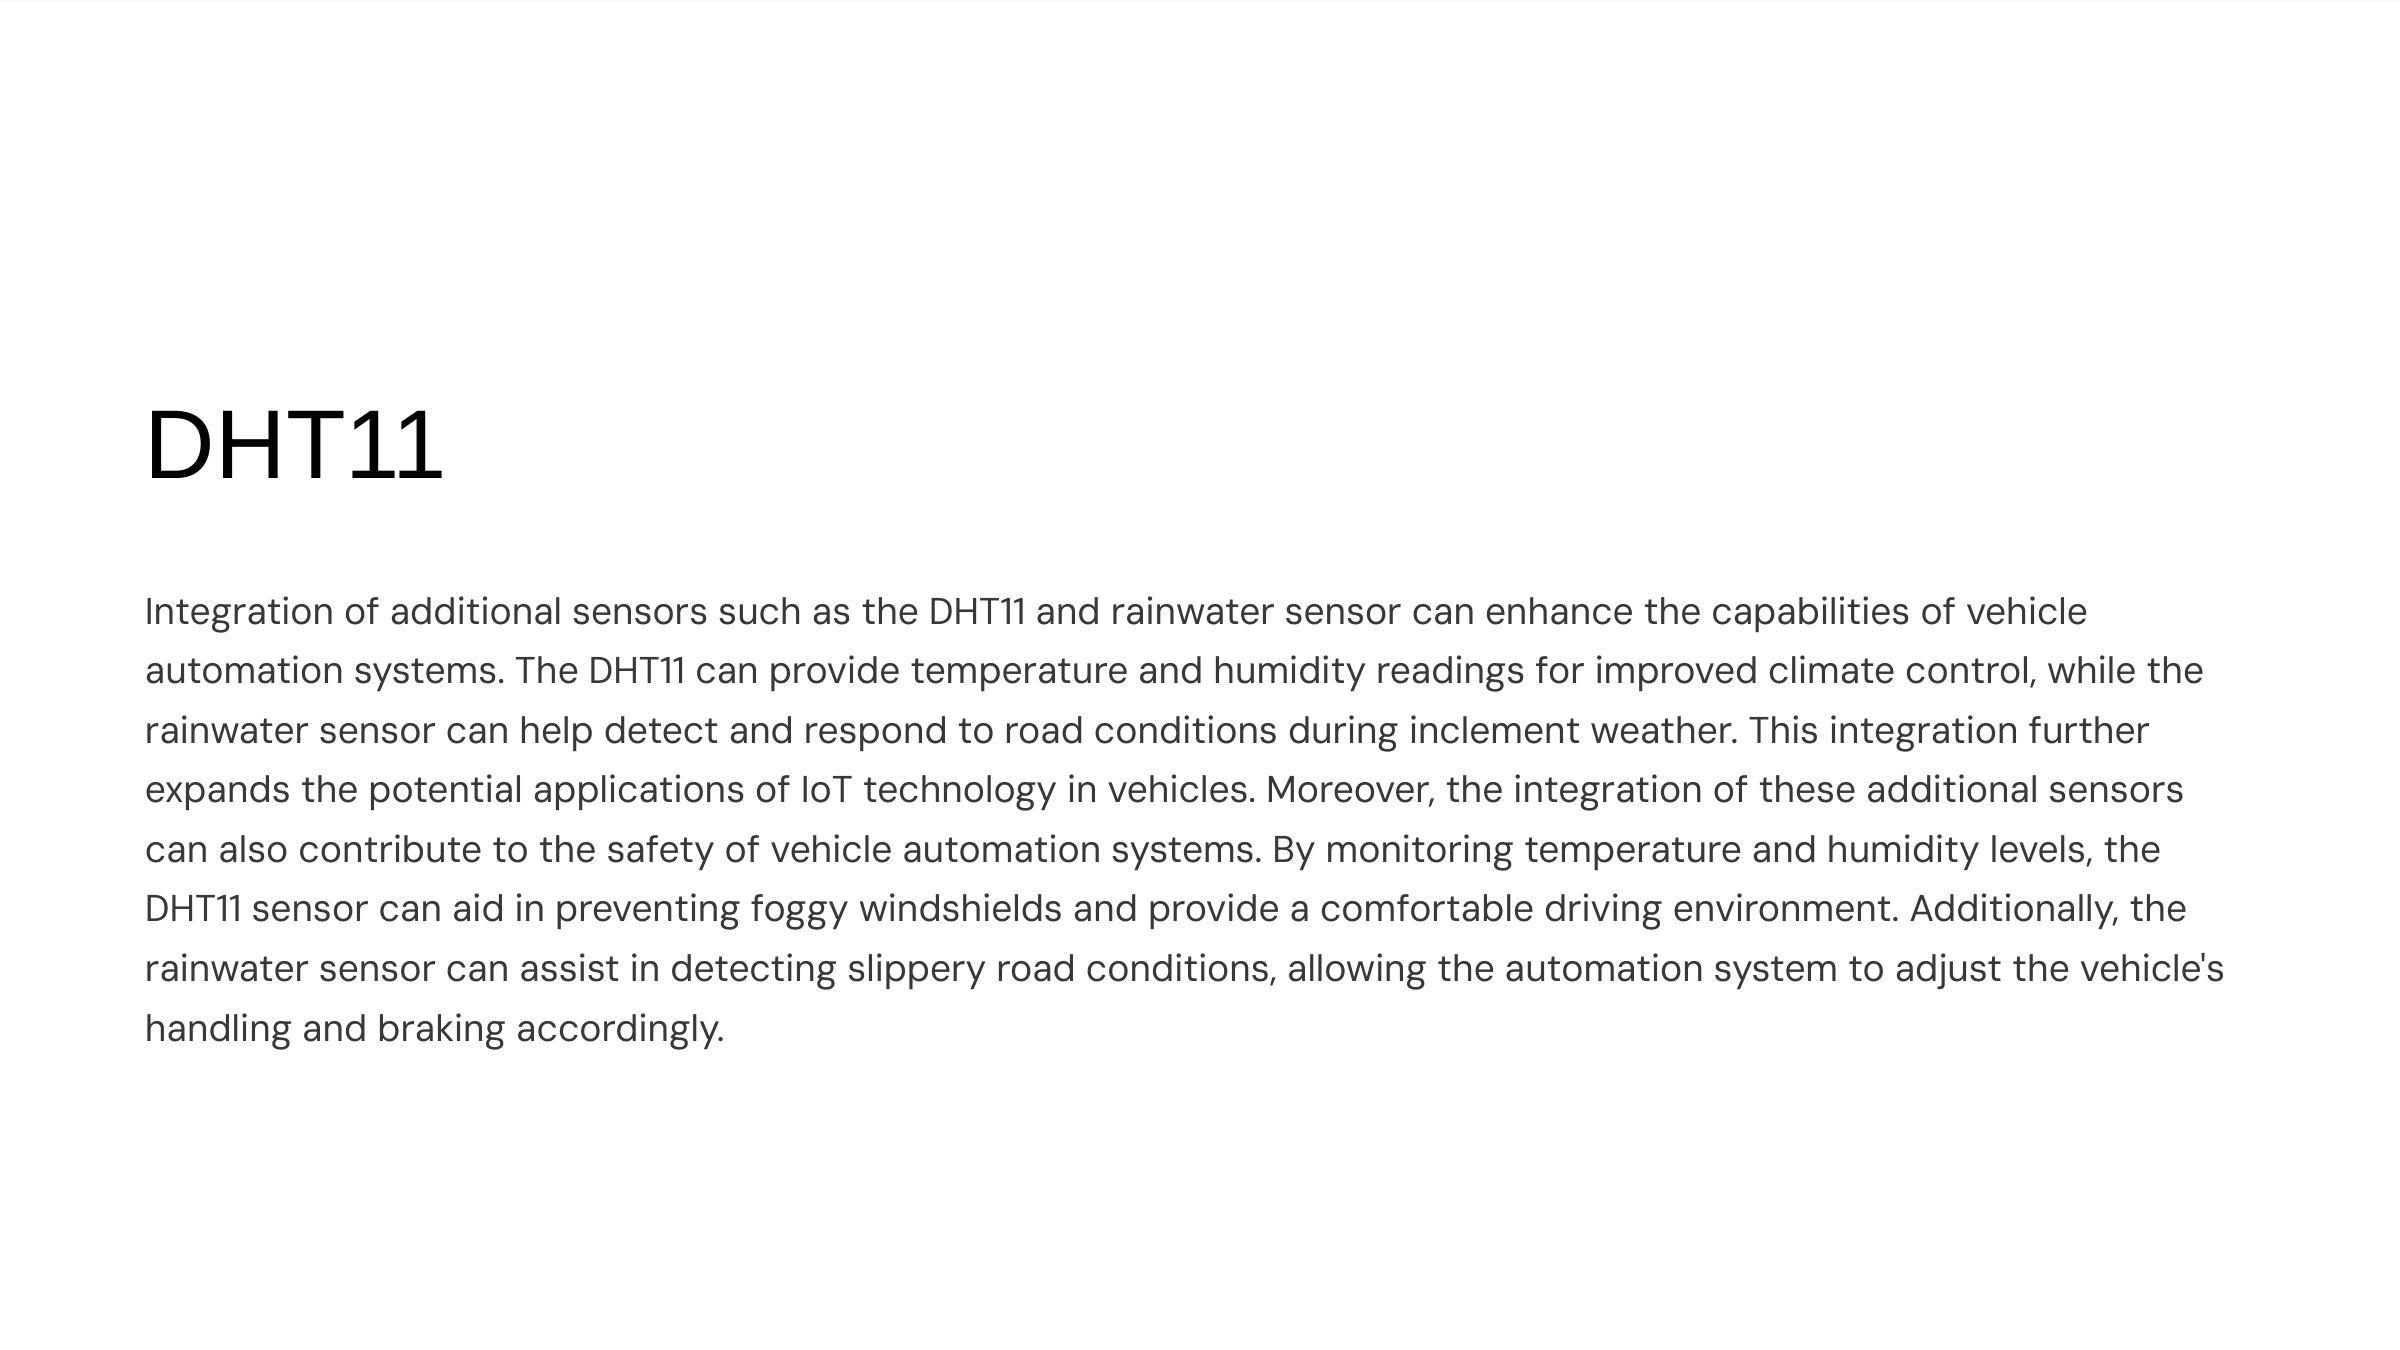

DHT11
Integration of additional sensors such as the DHT11 and rainwater sensor can enhance the capabilities of vehicle automation systems. The DHT11 can provide temperature and humidity readings for improved climate control, while the rainwater sensor can help detect and respond to road conditions during inclement weather. This integration further expands the potential applications of IoT technology in vehicles. Moreover, the integration of these additional sensors can also contribute to the safety of vehicle automation systems. By monitoring temperature and humidity levels, the DHT11 sensor can aid in preventing foggy windshields and provide a comfortable driving environment. Additionally, the rainwater sensor can assist in detecting slippery road conditions, allowing the automation system to adjust the vehicle's handling and braking accordingly.